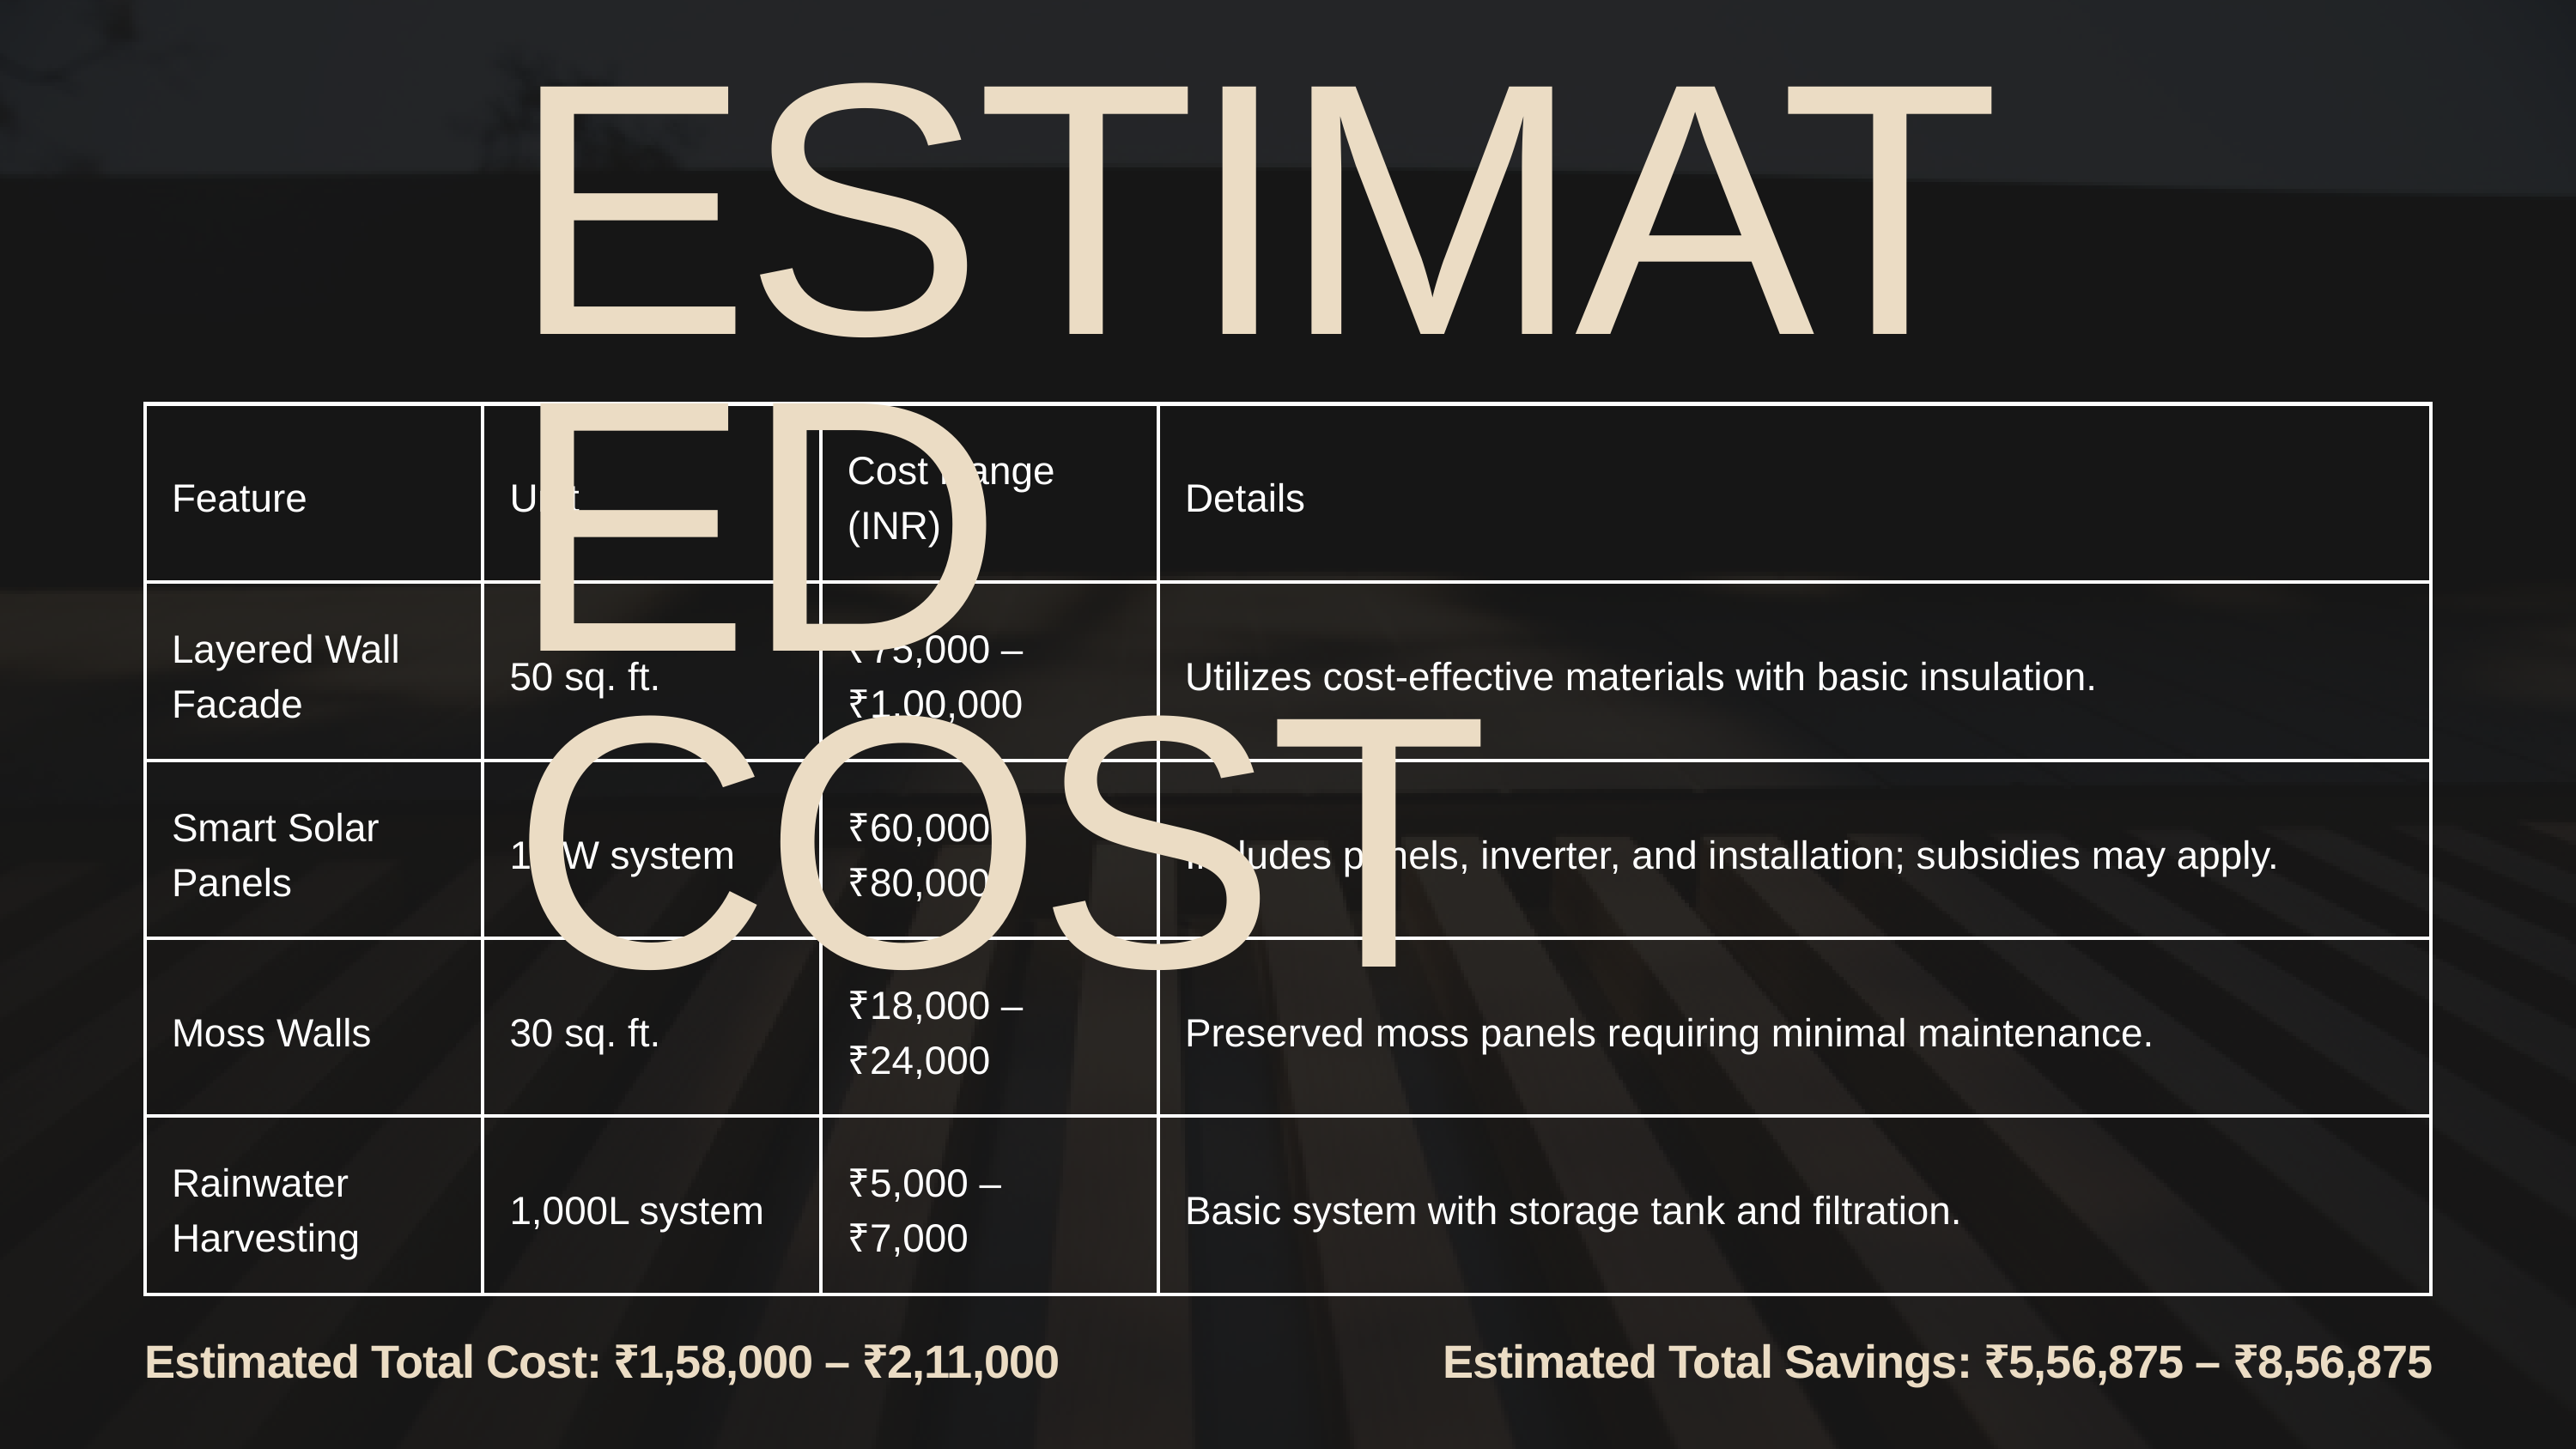

ESTIMATED COST
| Feature | Unit | Cost Range (INR) | Details |
| --- | --- | --- | --- |
| Layered Wall Facade | 50 sq. ft. | ₹75,000 – ₹1,00,000 | Utilizes cost-effective materials with basic insulation. |
| Smart Solar Panels | 1 kW system | ₹60,000 – ₹80,000 | Includes panels, inverter, and installation; subsidies may apply. |
| Moss Walls | 30 sq. ft. | ₹18,000 – ₹24,000 | Preserved moss panels requiring minimal maintenance. |
| Rainwater Harvesting | 1,000L system | ₹5,000 – ₹7,000 | Basic system with storage tank and filtration. |
Estimated Total Cost: ₹1,58,000 – ₹2,11,000

Estimated Total Savings: ₹5,56,875 – ₹8,56,875